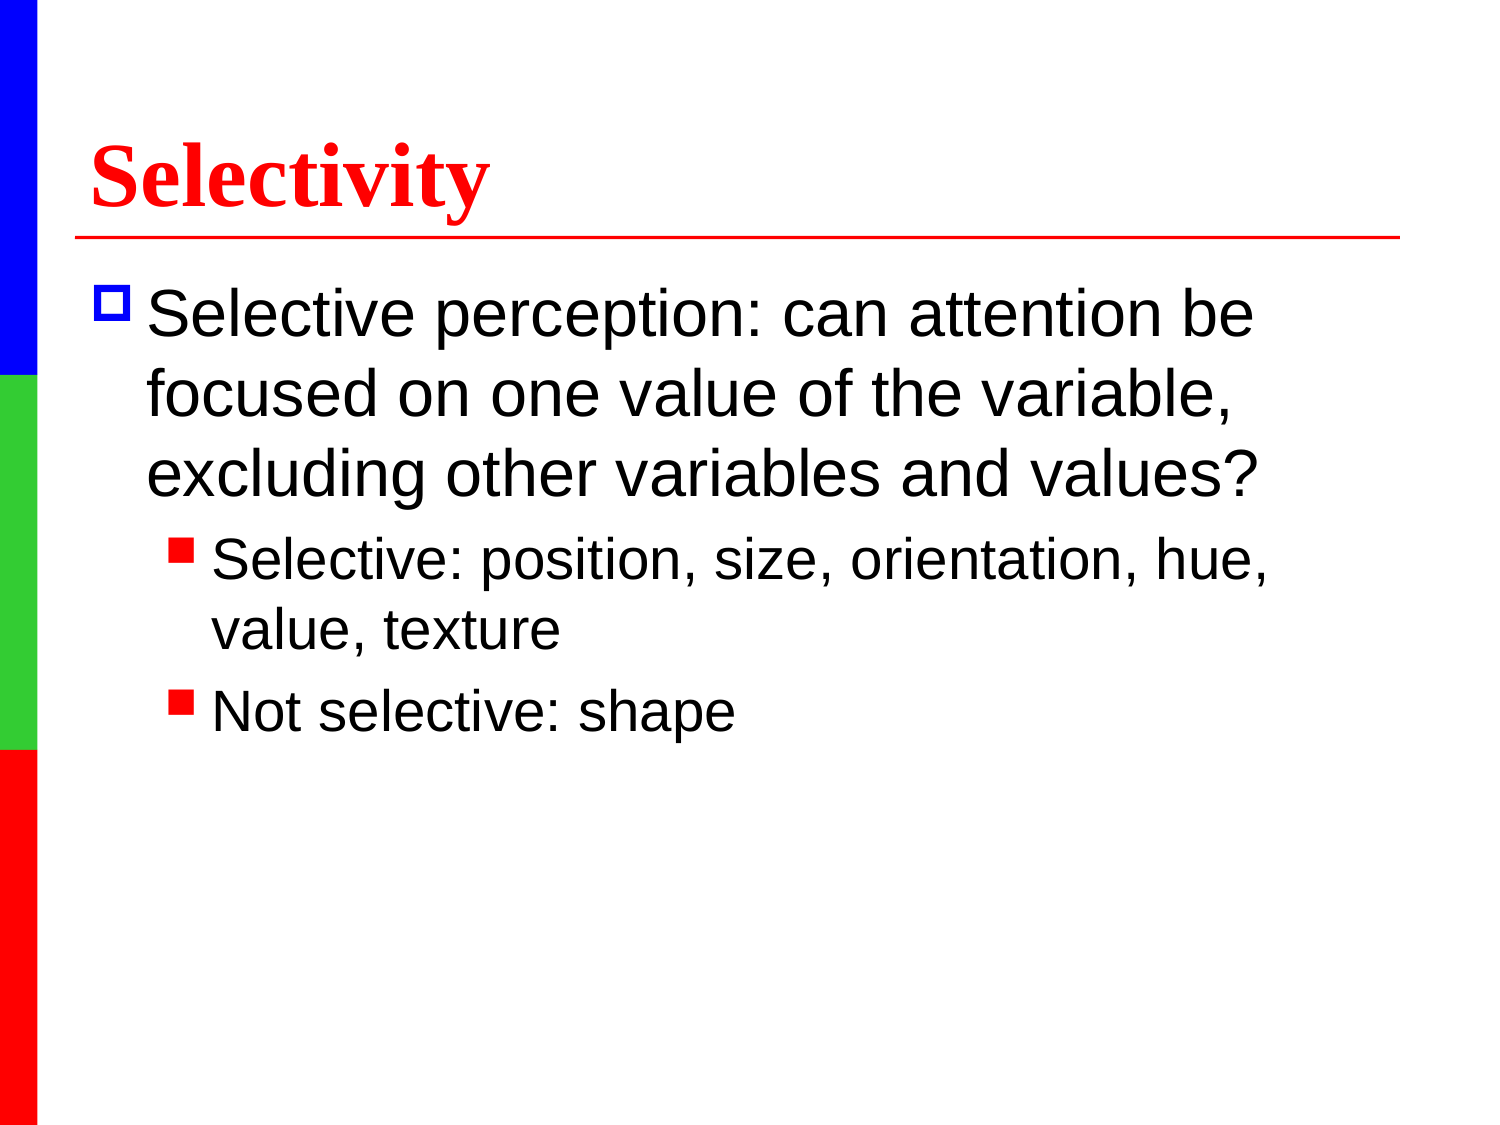

# Selectivity
Selective perception: can attention be focused on one value of the variable, excluding other variables and values?
Selective: position, size, orientation, hue, value, texture
Not selective: shape